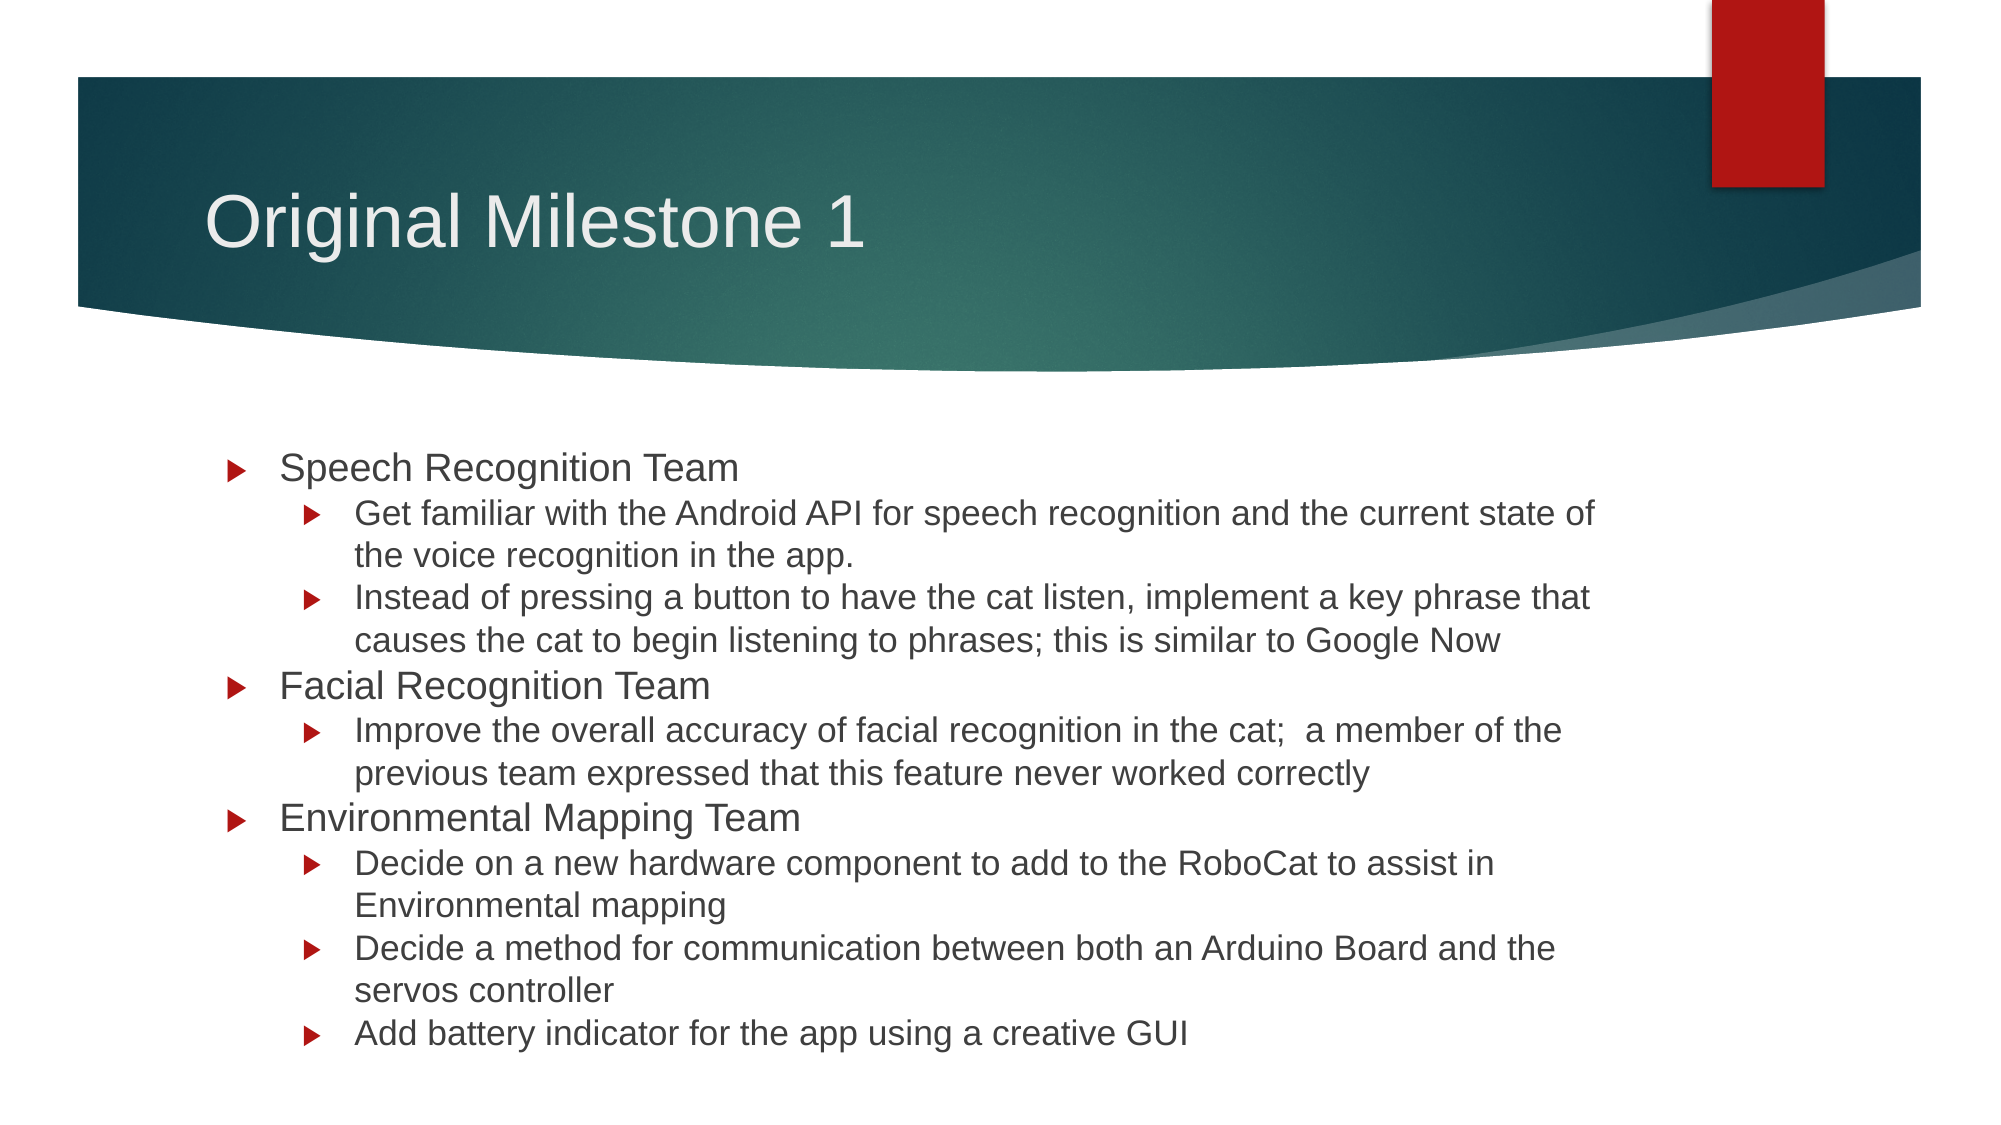

# Original Milestone 1
Speech Recognition Team
Get familiar with the Android API for speech recognition and the current state of the voice recognition in the app.
Instead of pressing a button to have the cat listen, implement a key phrase that causes the cat to begin listening to phrases; this is similar to Google Now
Facial Recognition Team
Improve the overall accuracy of facial recognition in the cat;  a member of the previous team expressed that this feature never worked correctly
Environmental Mapping Team
Decide on a new hardware component to add to the RoboCat to assist in Environmental mapping
Decide a method for communication between both an Arduino Board and the servos controller
Add battery indicator for the app using a creative GUI